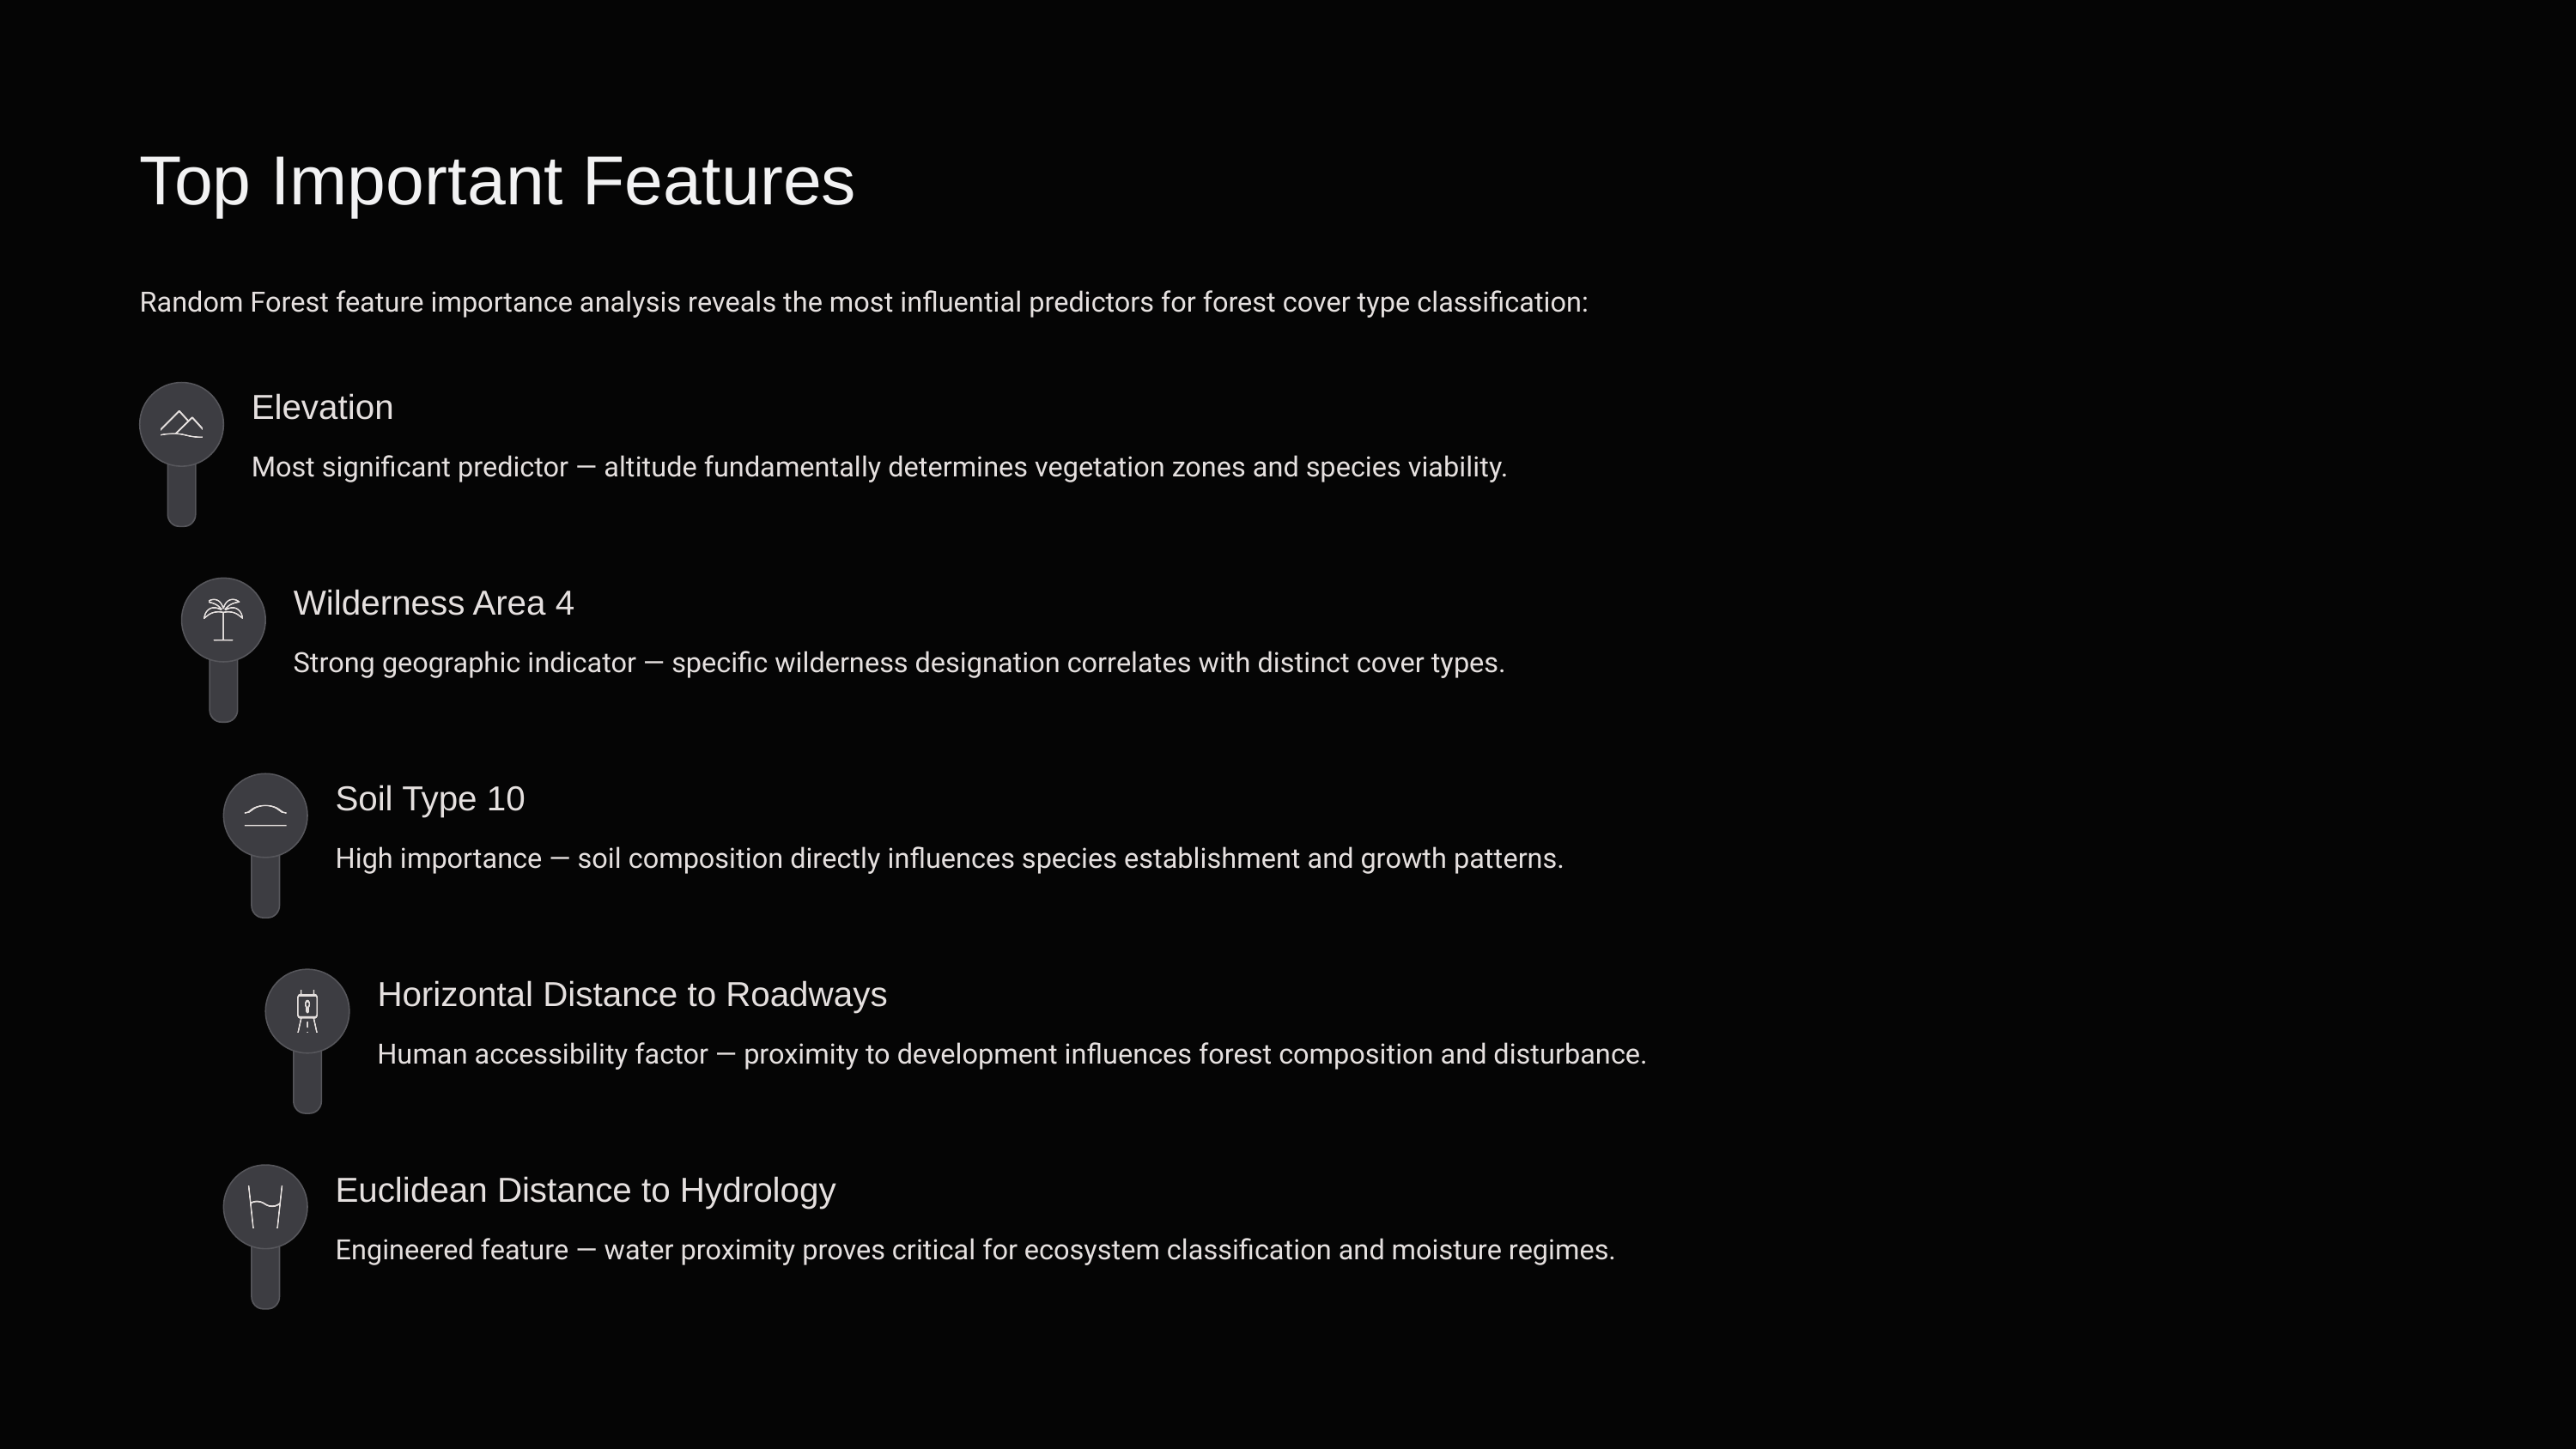

Top Important Features
Random Forest feature importance analysis reveals the most influential predictors for forest cover type classification:

Elevation

Most significant predictor — altitude fundamentally determines vegetation zones and species viability.

Wilderness Area 4

Strong geographic indicator — specific wilderness designation correlates with distinct cover types.

Soil Type 10

High importance — soil composition directly influences species establishment and growth patterns.

Horizontal Distance to Roadways

Human accessibility factor — proximity to development influences forest composition and disturbance.

Euclidean Distance to Hydrology

Engineered feature — water proximity proves critical for ecosystem classification and moisture regimes.